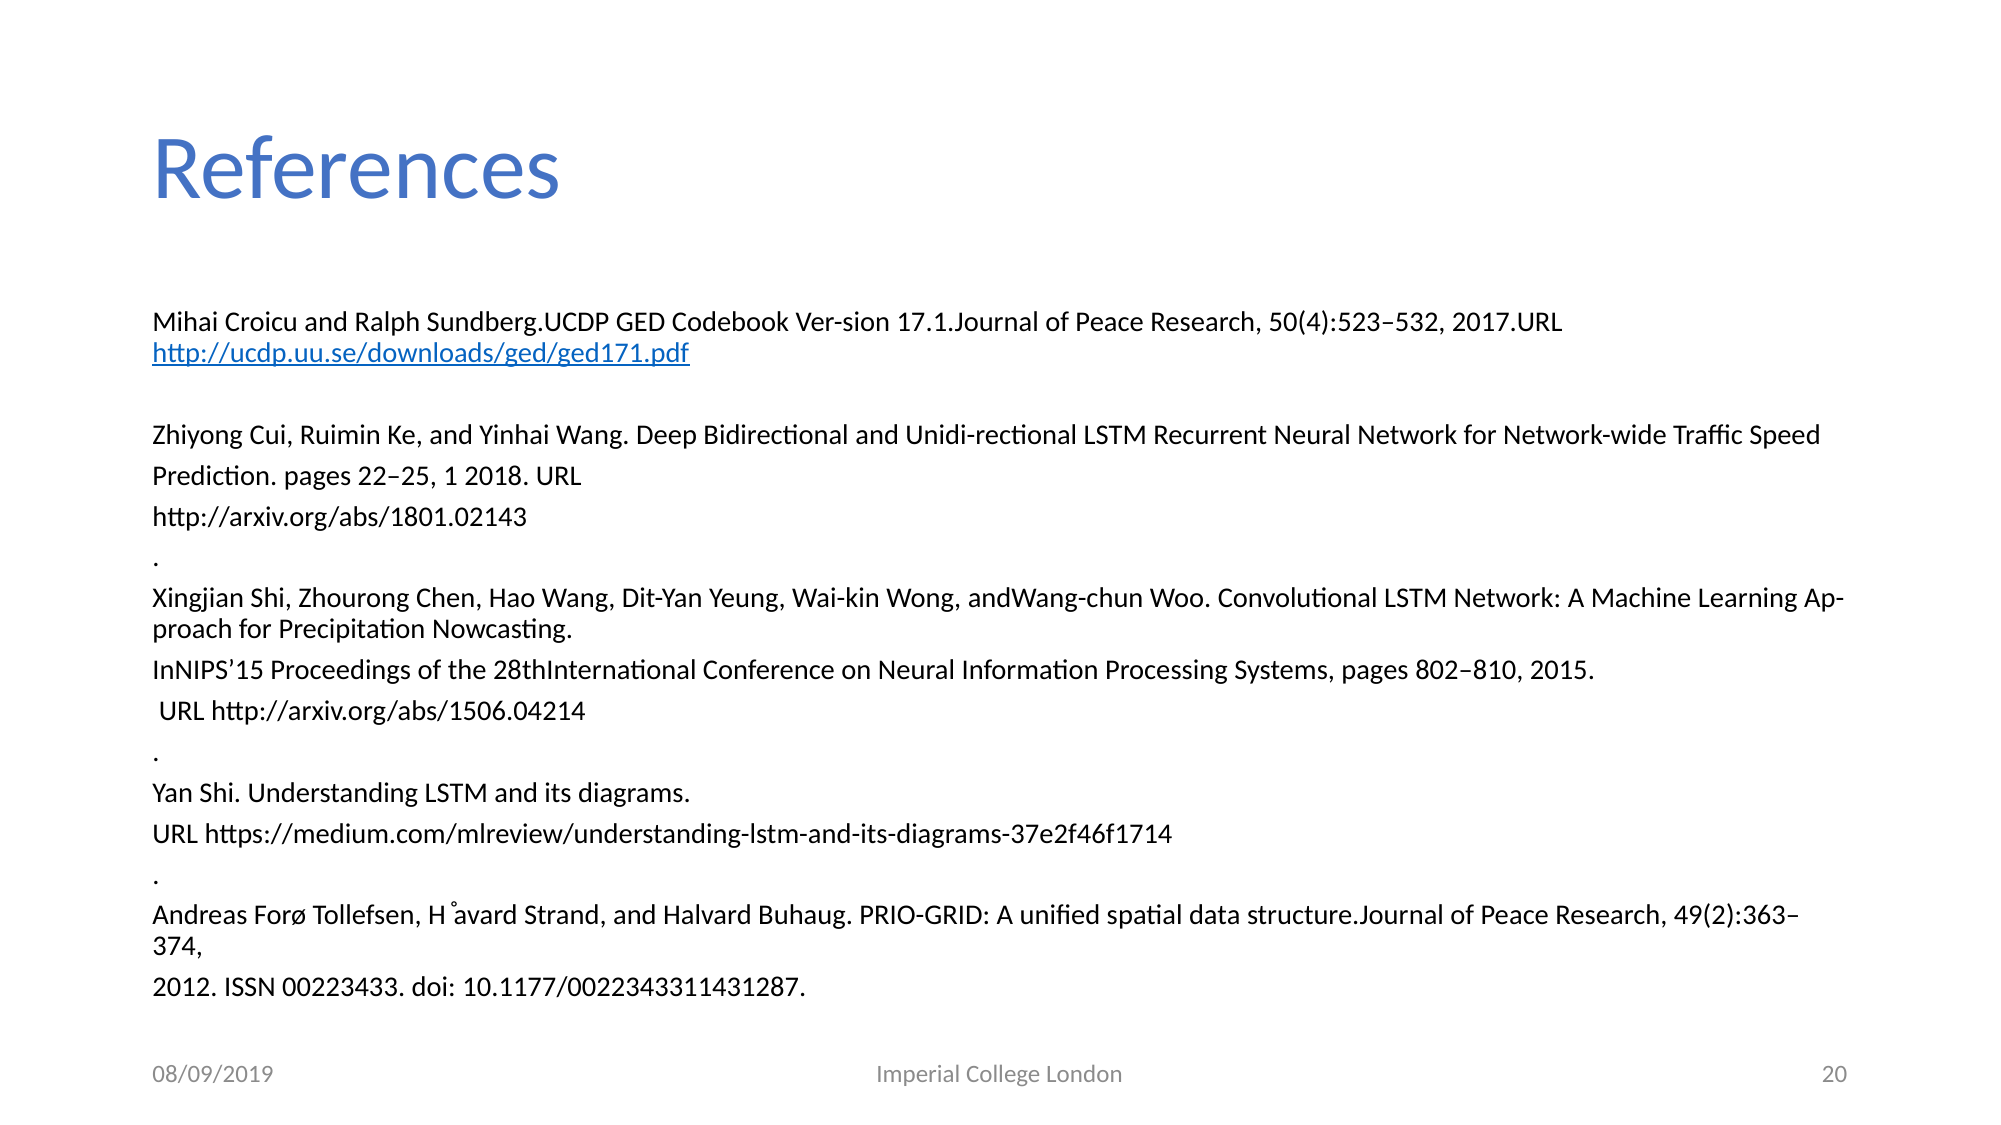

# References
Mihai Croicu and Ralph Sundberg.UCDP GED Codebook Ver-sion 17.1.Journal of Peace Research, 50(4):523–532, 2017.URL http://ucdp.uu.se/downloads/ged/ged171.pdf

Zhiyong Cui, Ruimin Ke, and Yinhai Wang. Deep Bidirectional and Unidi-rectional LSTM Recurrent Neural Network for Network-wide Traffic Speed
Prediction. pages 22–25, 1 2018. URL
http://arxiv.org/abs/1801.02143
.
Xingjian Shi, Zhourong Chen, Hao Wang, Dit-Yan Yeung, Wai-kin Wong, andWang-chun Woo. Convolutional LSTM Network: A Machine Learning Ap-proach for Precipitation Nowcasting.
InNIPS’15 Proceedings of the 28thInternational Conference on Neural Information Processing Systems, pages 802–810, 2015.
 URL http://arxiv.org/abs/1506.04214
.
Yan Shi. Understanding LSTM and its diagrams.
URL https://medium.com/mlreview/understanding-lstm-and-its-diagrams-37e2f46f1714
.
Andreas Forø Tollefsen, H ̊avard Strand, and Halvard Buhaug. PRIO-GRID: A unified spatial data structure.Journal of Peace Research, 49(2):363–374,
2012. ISSN 00223433. doi: 10.1177/0022343311431287.

08/09/2019
Imperial College London
20